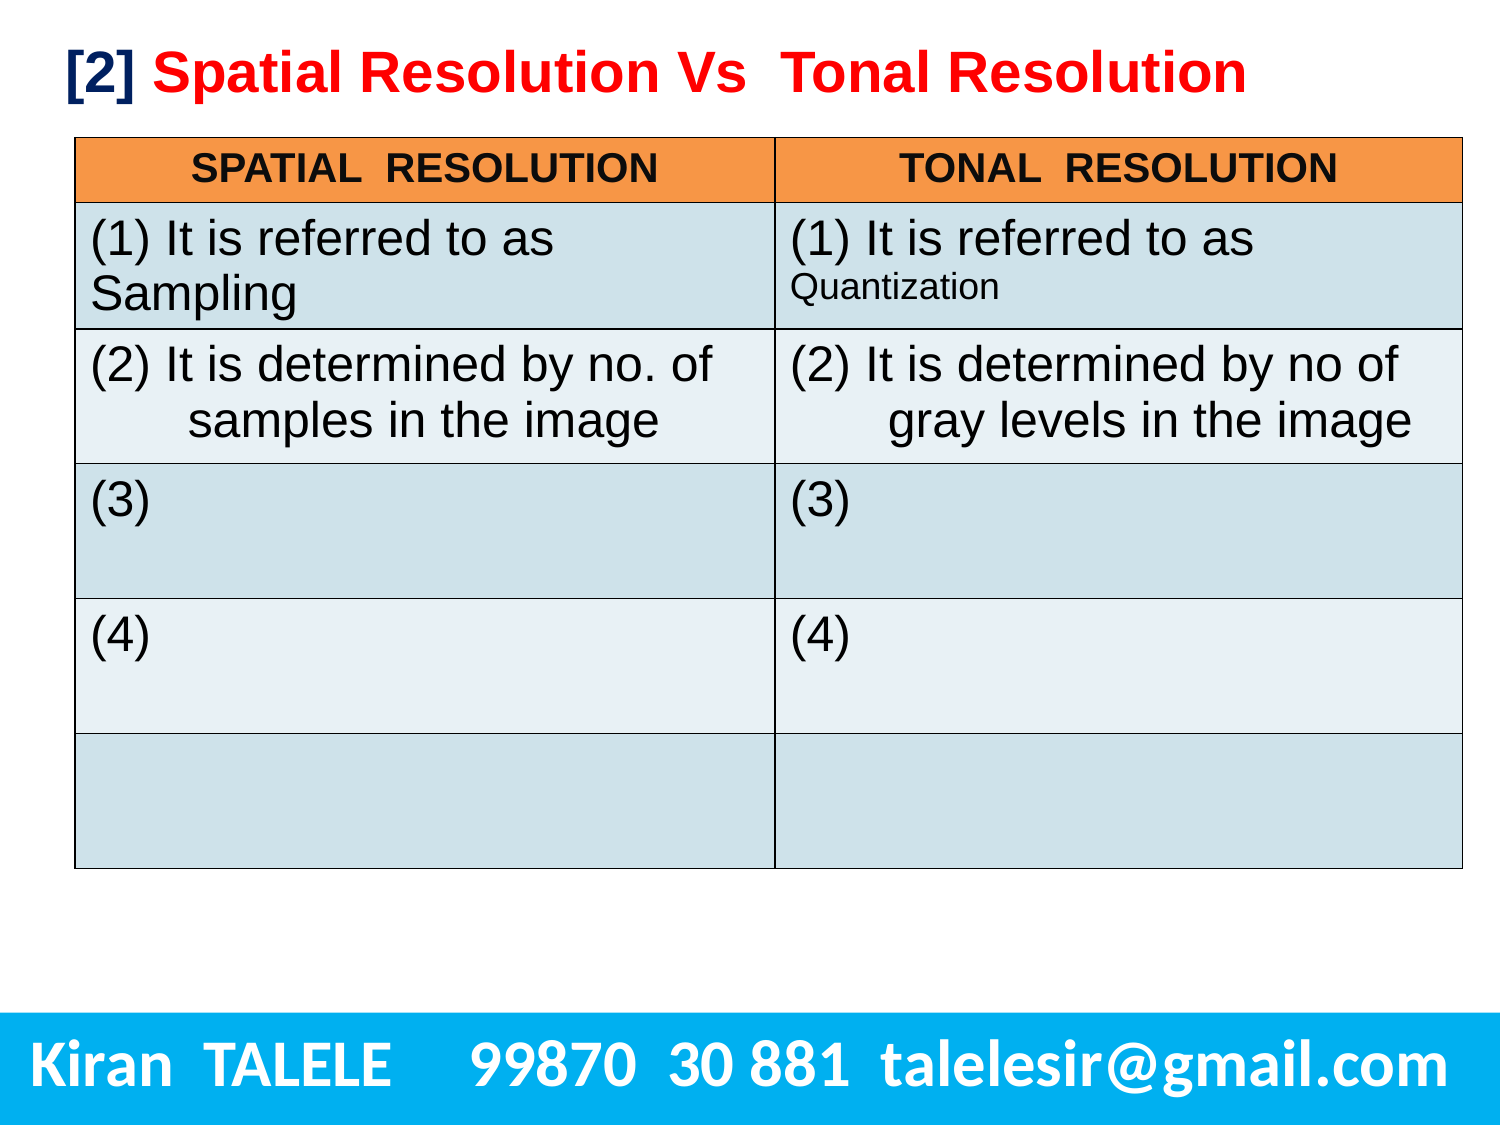

[2] Spatial Resolution Vs  Tonal Resolution
| SPATIAL RESOLUTION | TONAL RESOLUTION |
| --- | --- |
| (1) It is referred to as Sampling | (1) It is referred to as Quantization |
| (2) It is determined by no. of samples in the image | (2) It is determined by no of gray levels in the image |
| (3) | (3) |
| (4) | (4) |
|  |  |
 Kiran  TALELE     99870  30 881  talelesir@gmail.com